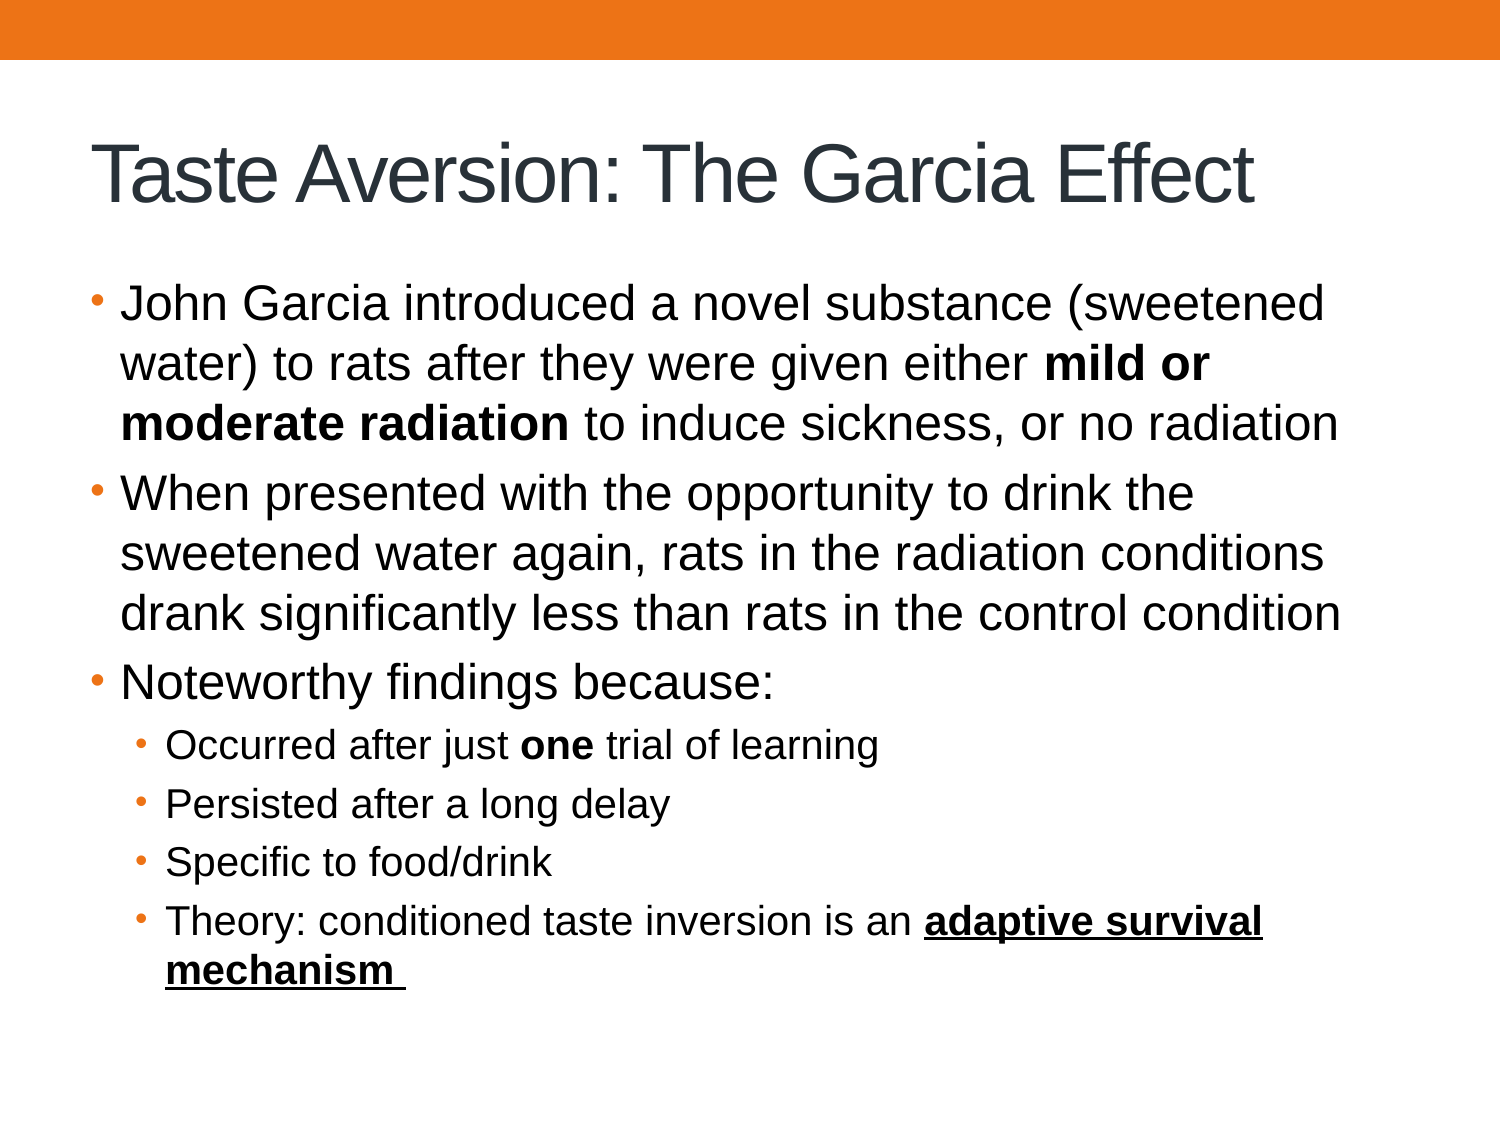

# Taste Aversion: The Garcia Effect
John Garcia introduced a novel substance (sweetened water) to rats after they were given either mild or moderate radiation to induce sickness, or no radiation
When presented with the opportunity to drink the sweetened water again, rats in the radiation conditions drank significantly less than rats in the control condition
Noteworthy findings because:
Occurred after just one trial of learning
Persisted after a long delay
Specific to food/drink
Theory: conditioned taste inversion is an adaptive survival mechanism